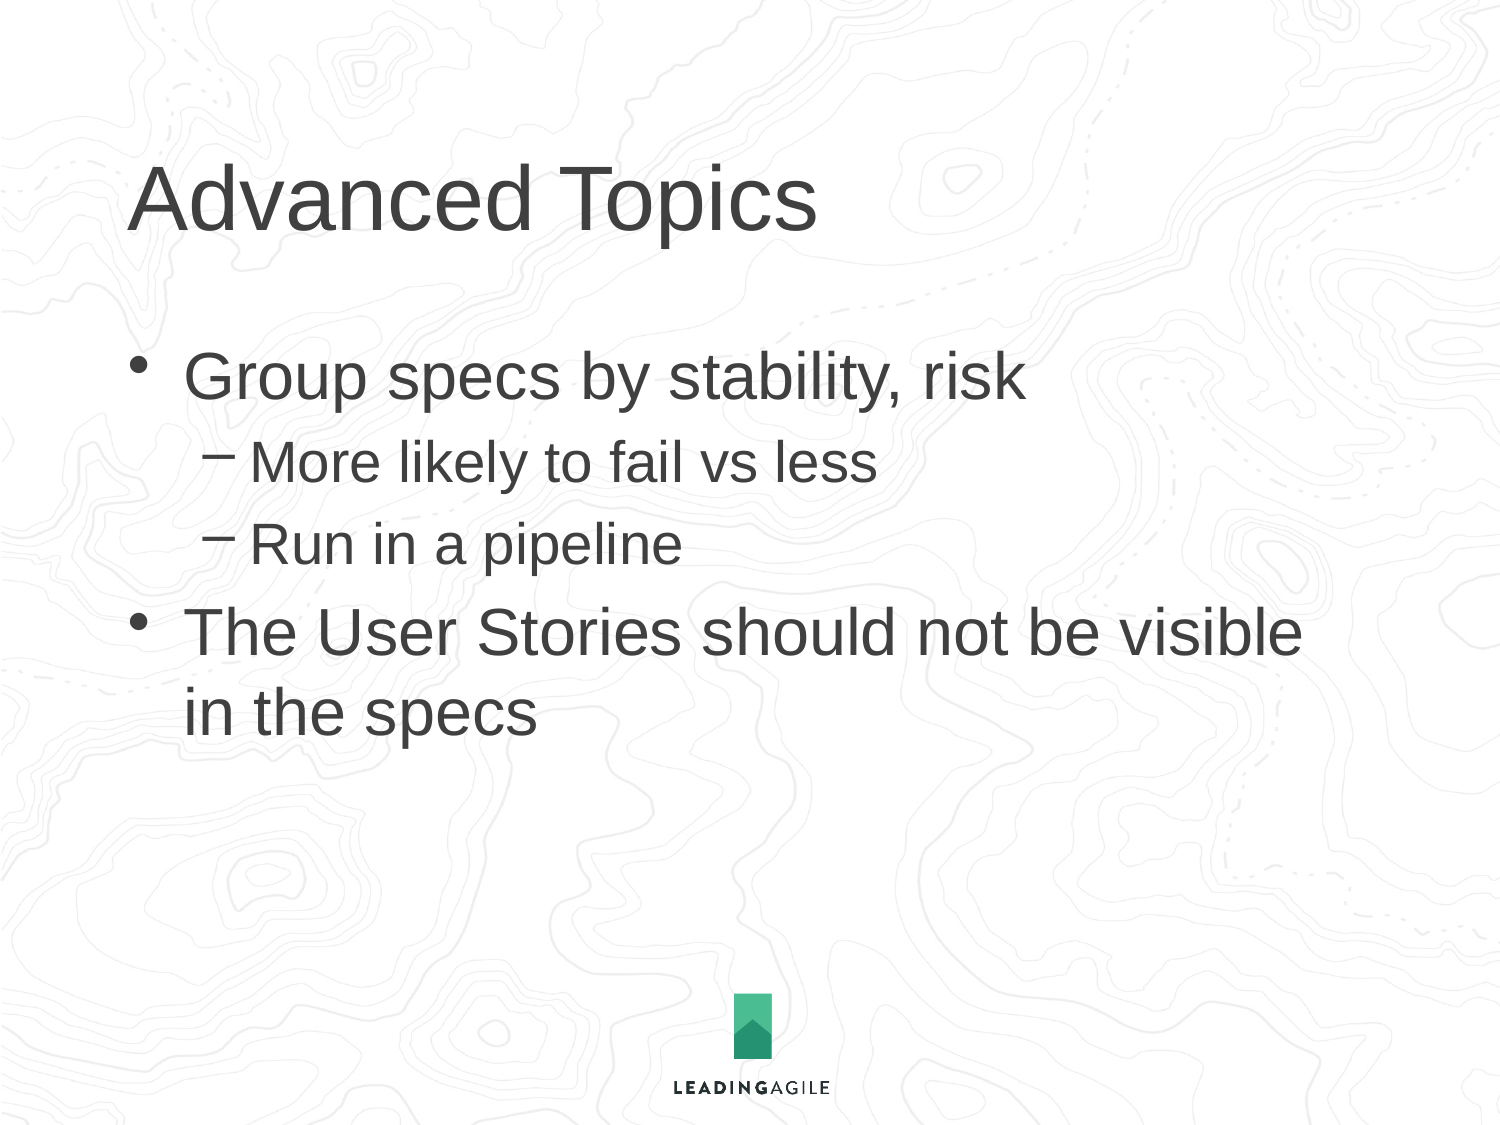

# Advanced Topics
Group specs by stability, risk
More likely to fail vs less
Run in a pipeline
The User Stories should not be visible in the specs